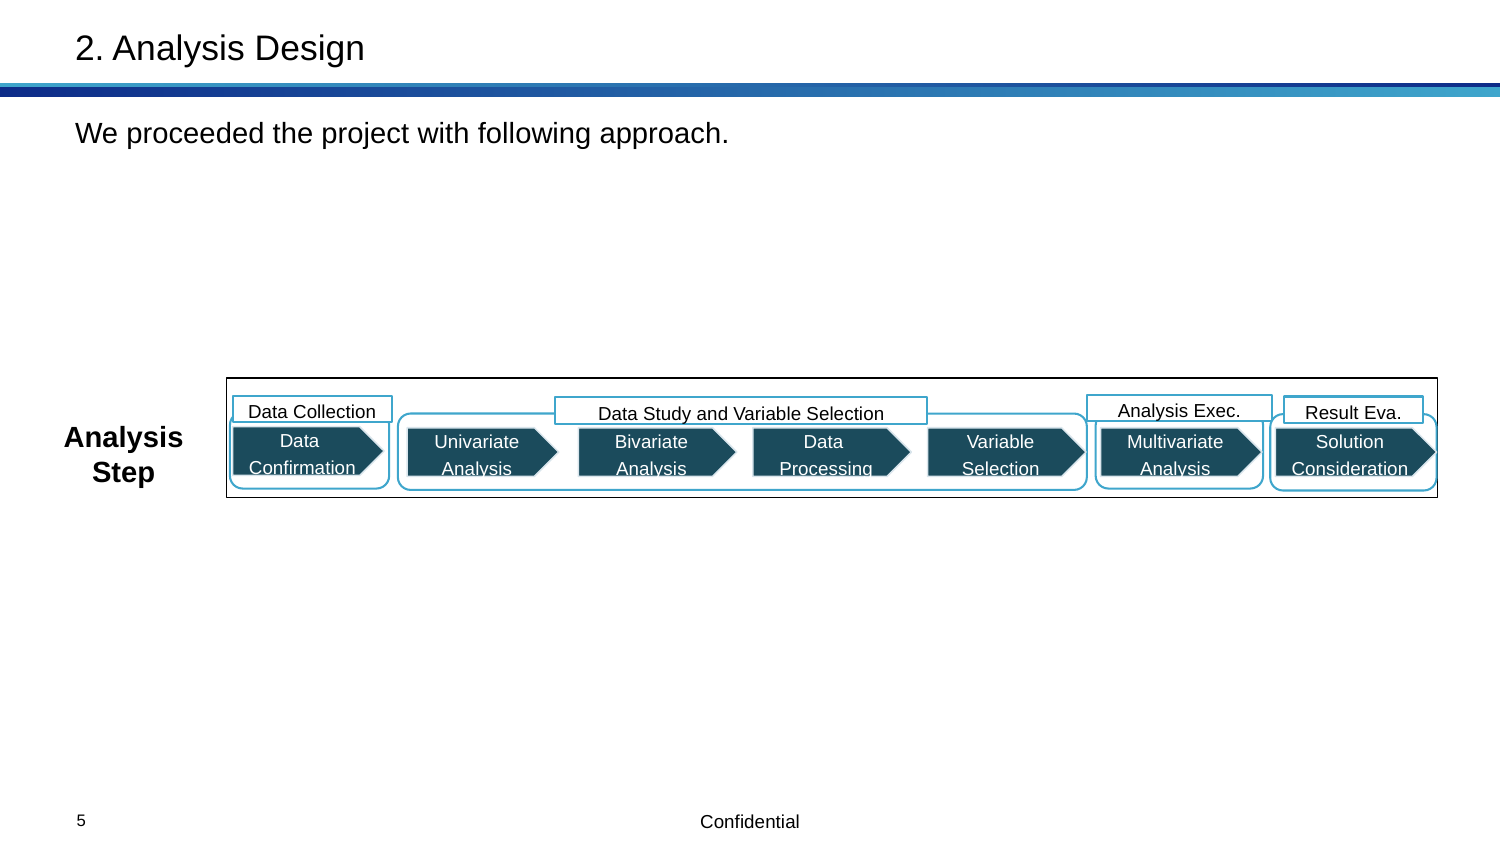

# 2. Analysis Design
We proceeded the project with following approach.

Analysis Exec.
Data Collection
Result Eva.
Data Study and Variable Selection
Analysis Step

Data
Confirmation
Univariate
Analysis
Bivariate
Analysis
Data
Processing
Variable
Selection
Multivariate
Analysis
Solution
Consideration